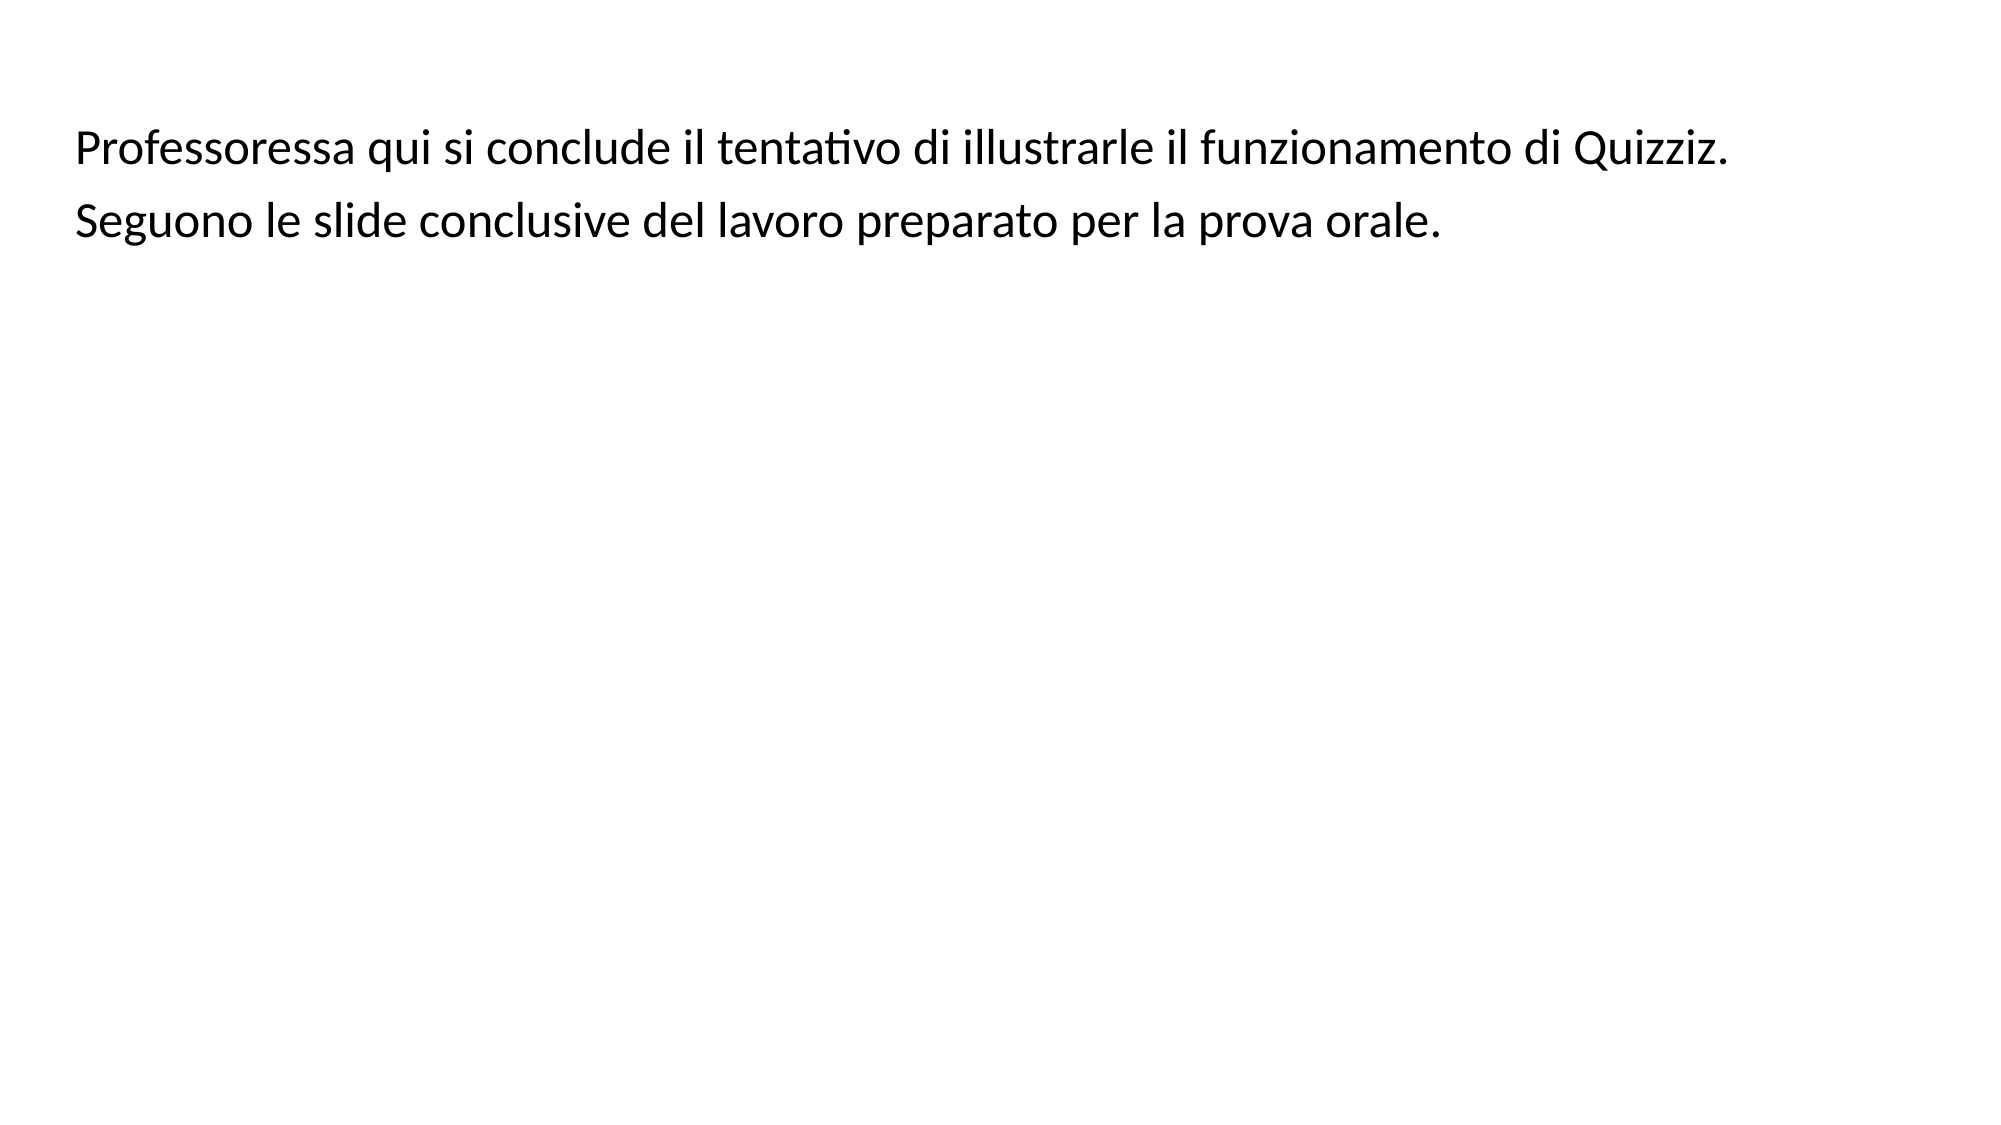

Professoressa qui si conclude il tentativo di illustrarle il funzionamento di Quizziz.
Seguono le slide conclusive del lavoro preparato per la prova orale.